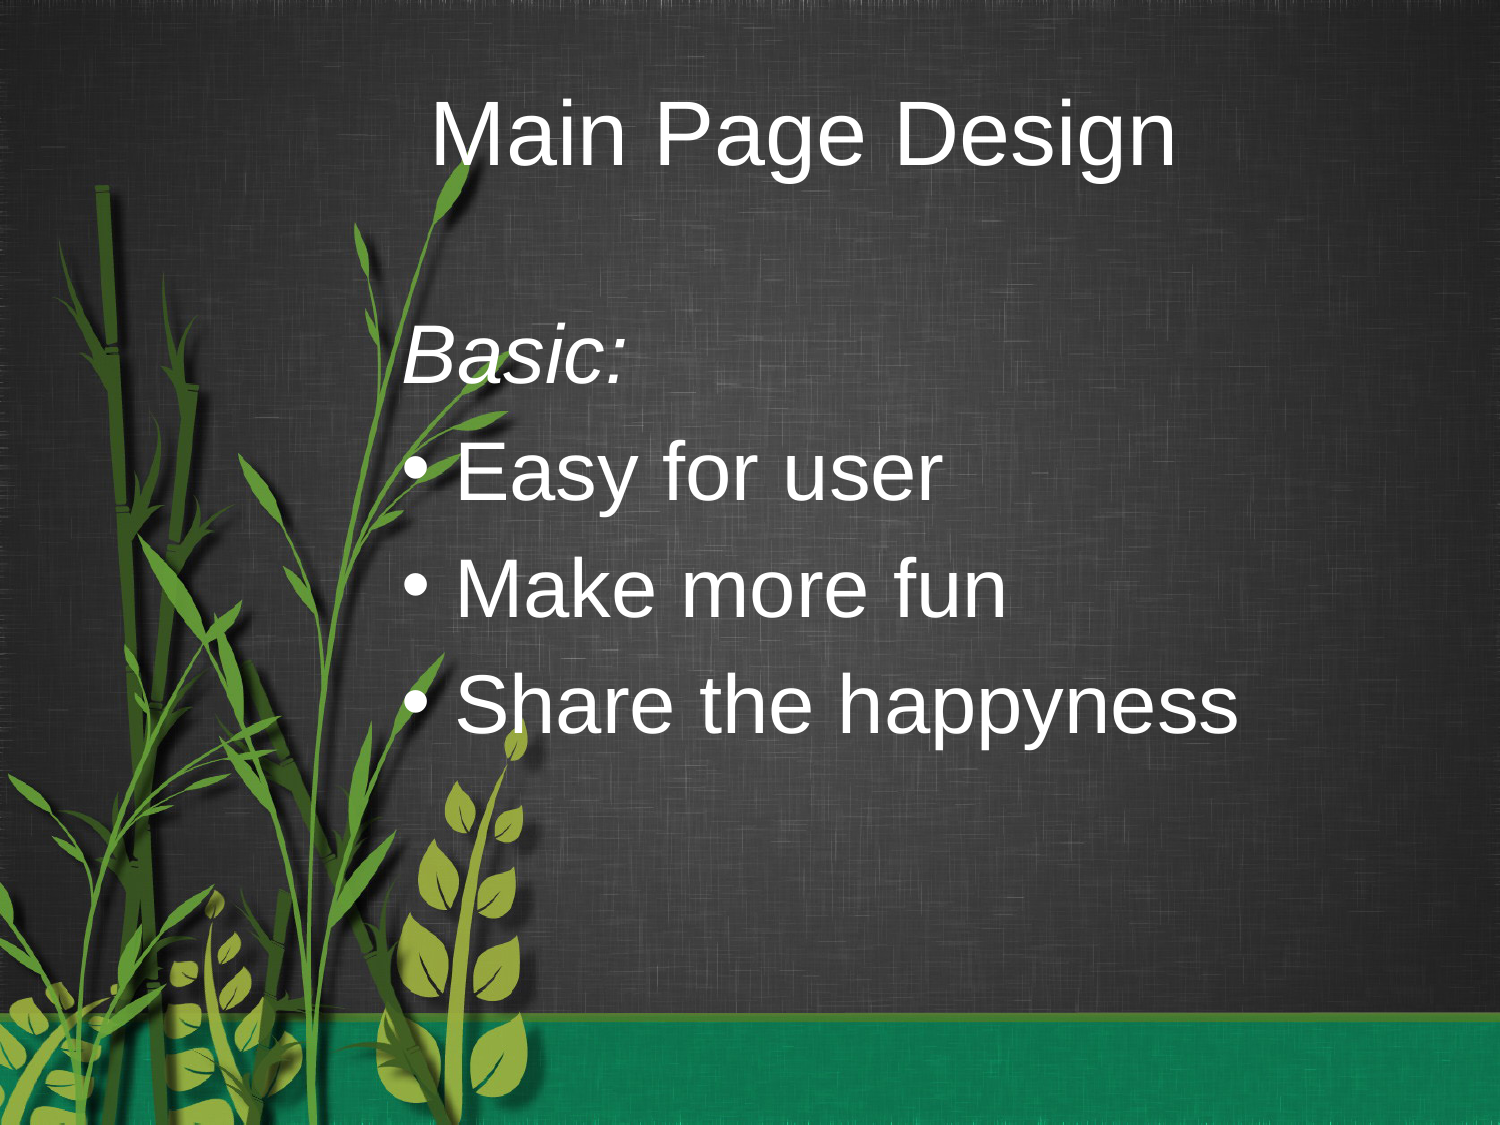

# Main Page Design
Basic:
 Easy for user
 Make more fun
 Share the happyness